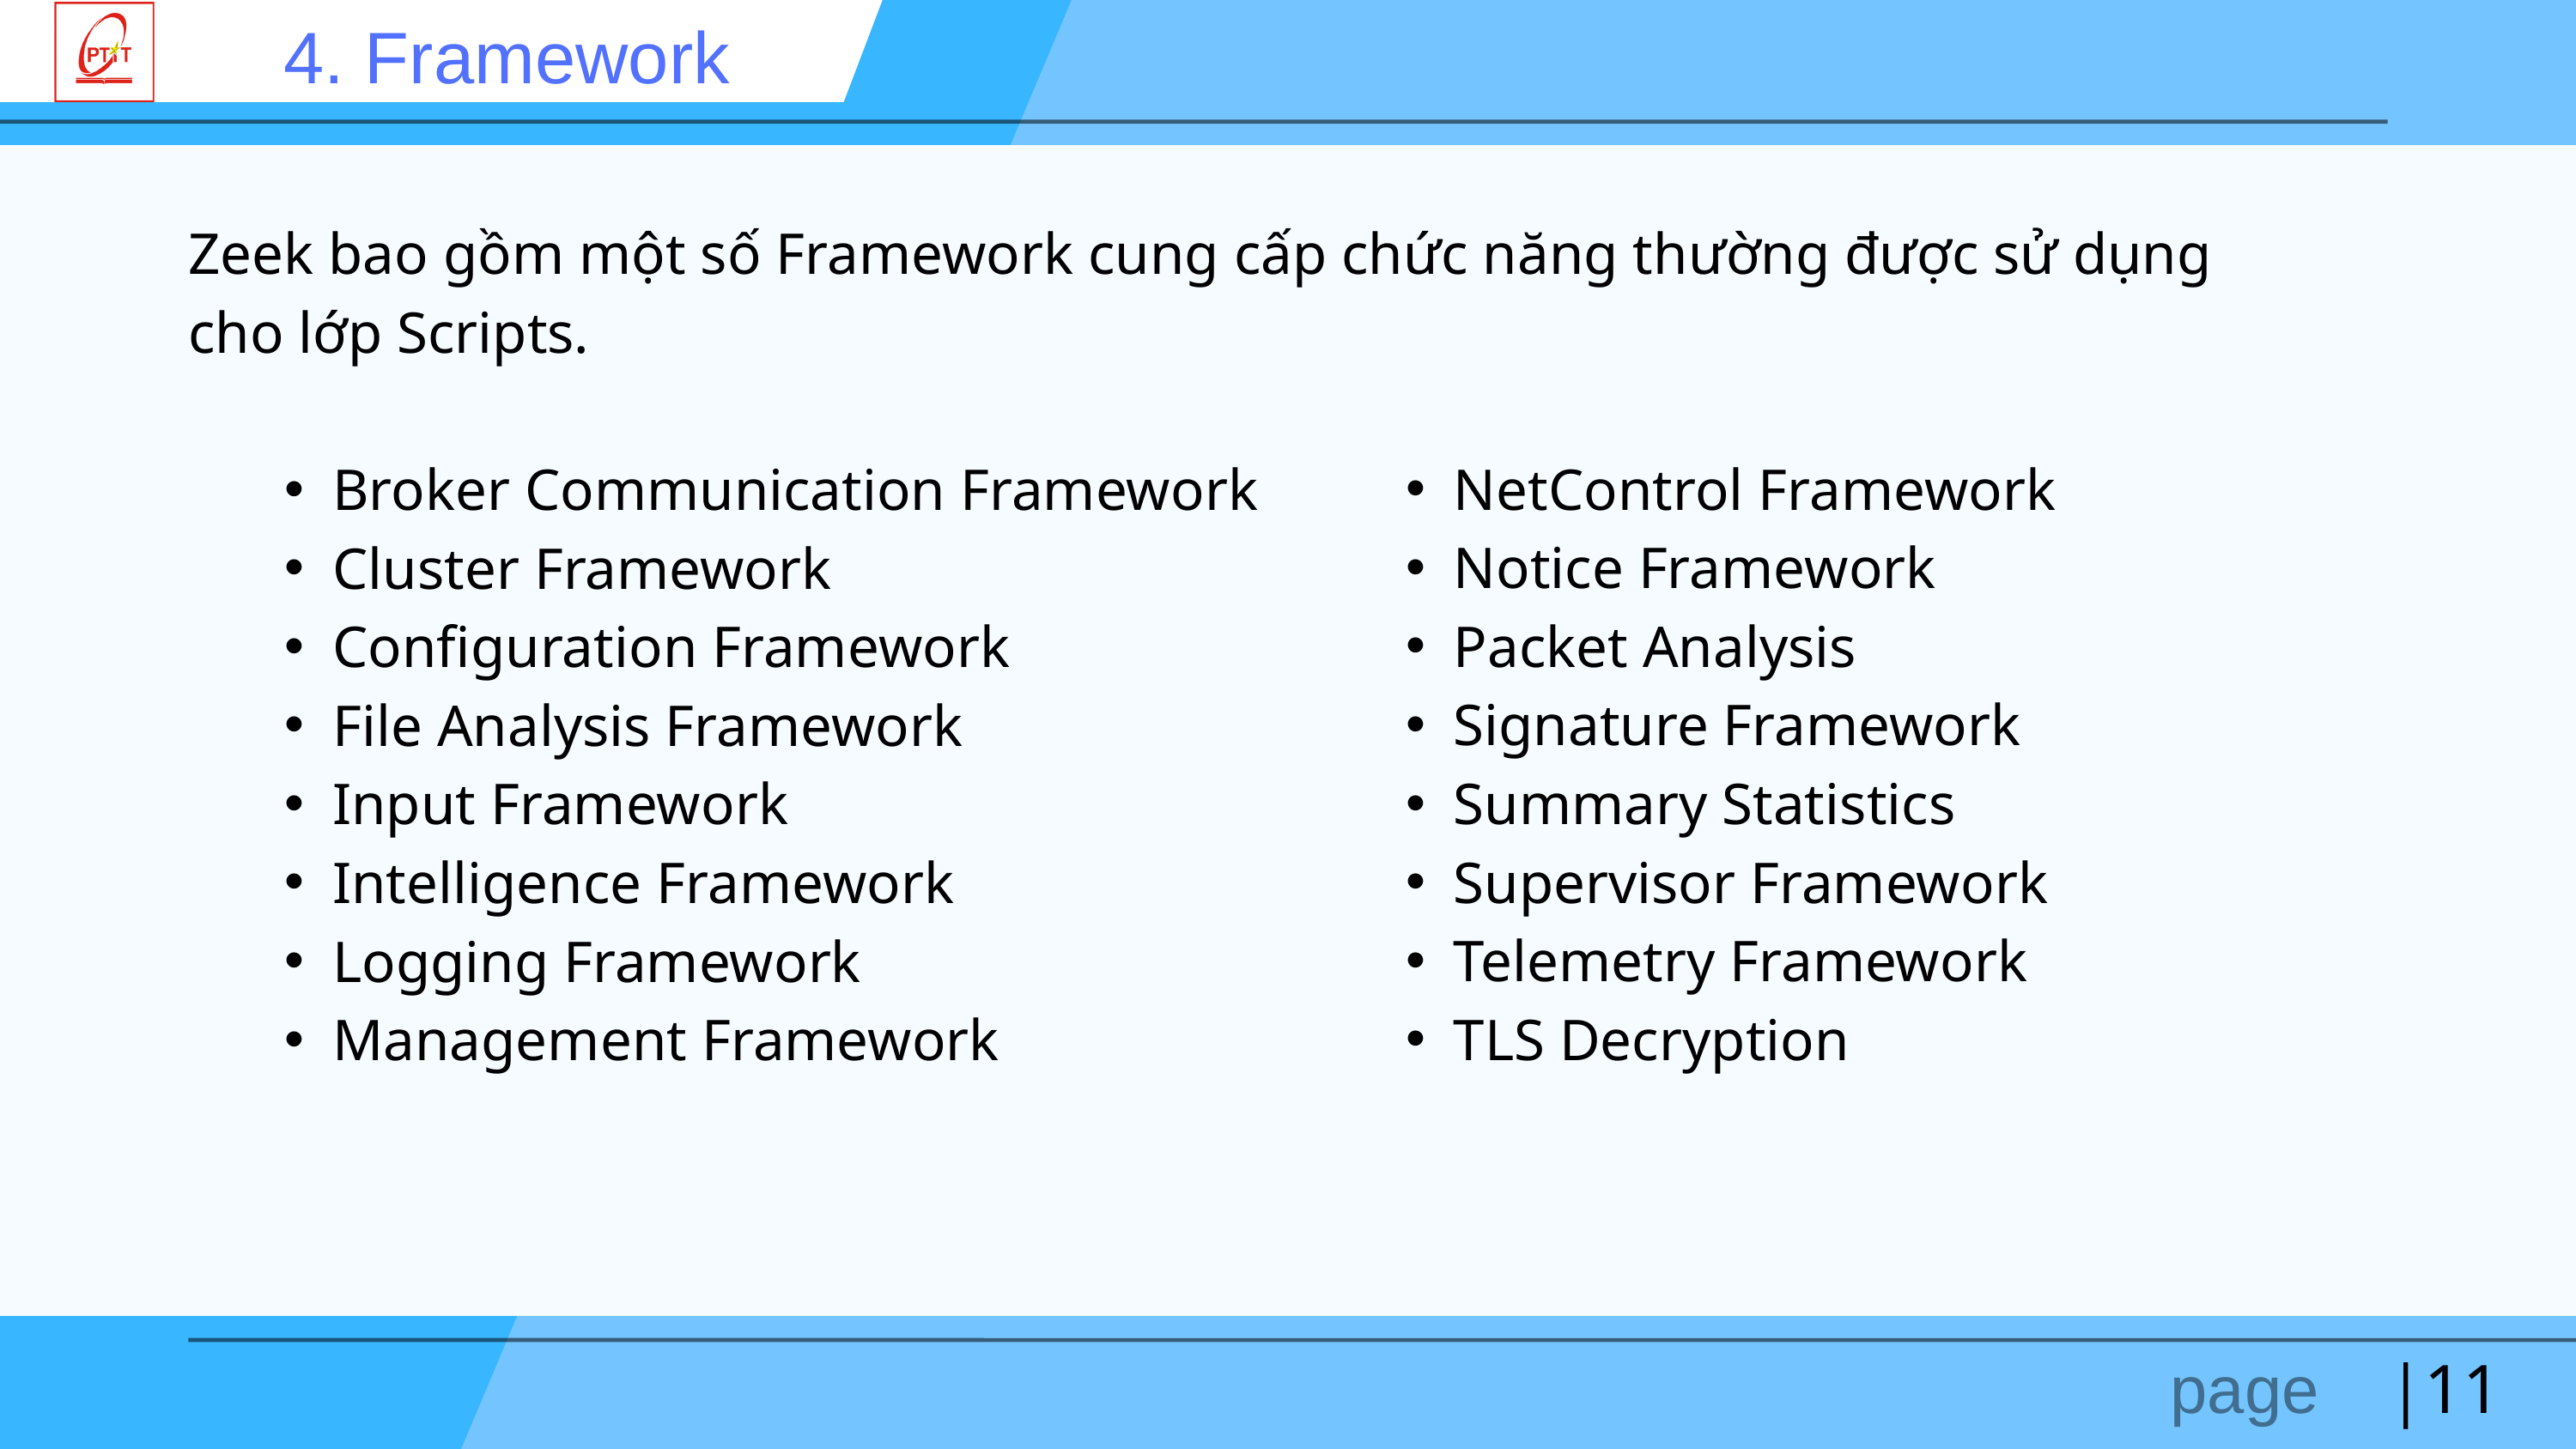

4. Framework

Zeek bao gồm một số Framework cung cấp chức năng thường được sử dụng cho lớp Scripts.
Broker Communication Framework
Cluster Framework
Configuration Framework
File Analysis Framework
Input Framework
Intelligence Framework
Logging Framework
Management Framework

NetControl Framework
Notice Framework
Packet Analysis
Signature Framework
Summary Statistics
Supervisor Framework
Telemetry Framework
TLS Decryption

page
|11